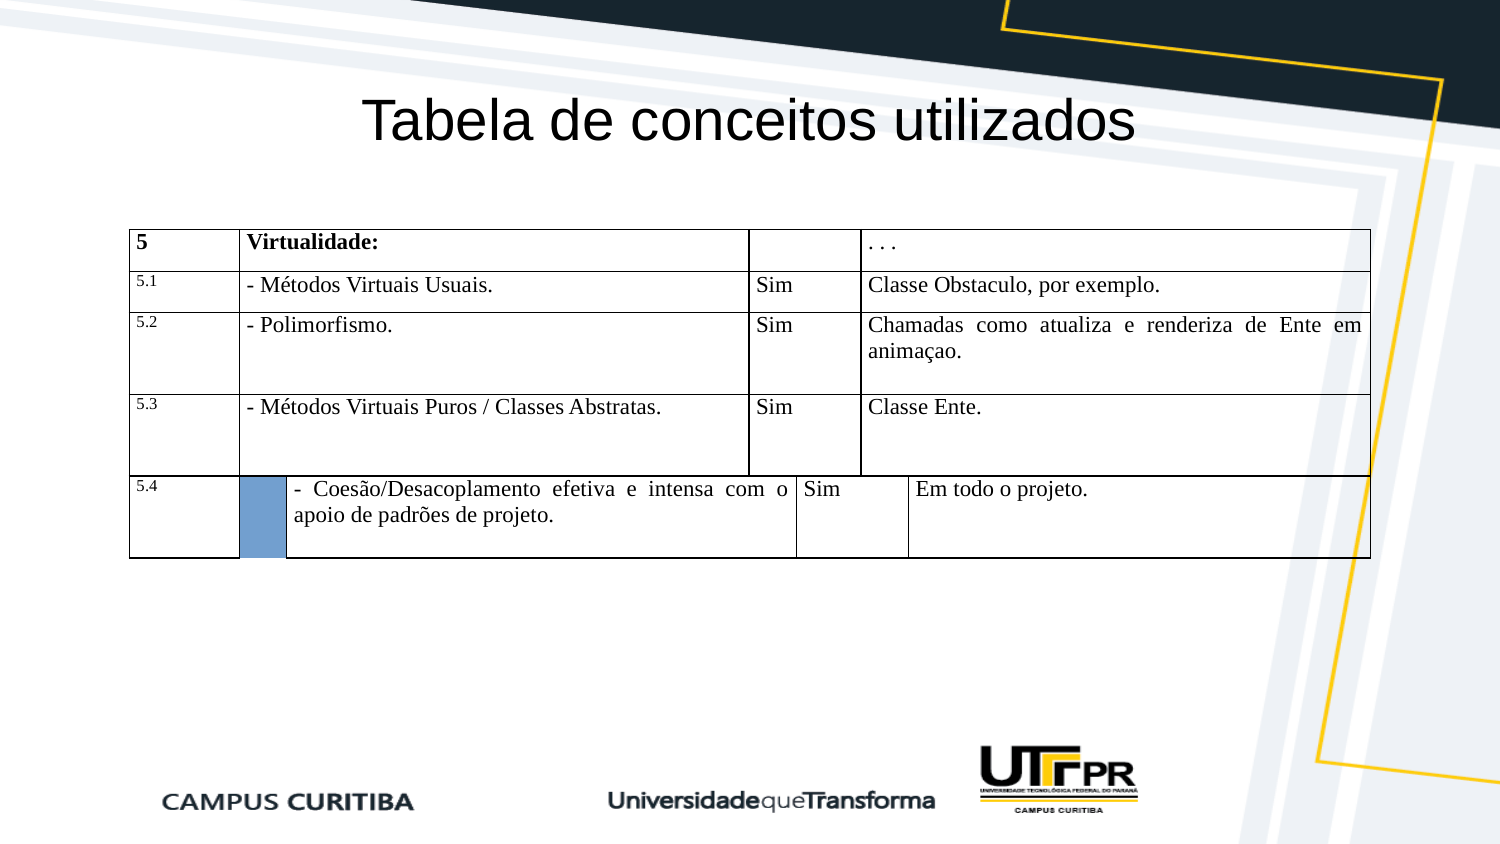

# Tabela de conceitos utilizados
| 5 |  | Virtualidade: |  |  |  | . . . |  |
| --- | --- | --- | --- | --- | --- | --- | --- |
| 5.1 |  | - Métodos Virtuais Usuais. |  | Sim |  | Classe Obstaculo, por exemplo. |  |
| 5.2 |  | - Polimorfismo. |  | Sim |  | Chamadas como atualiza e renderiza de Ente em animaçao. |  |
| 5.3 |  | - Métodos Virtuais Puros / Classes Abstratas. |  | Sim |  | Classe Ente. |  |
| 5.4 |  | - Coesão/Desacoplamento efetiva e intensa com o apoio de padrões de projeto. |  | Sim |  | Em todo o projeto. |  |